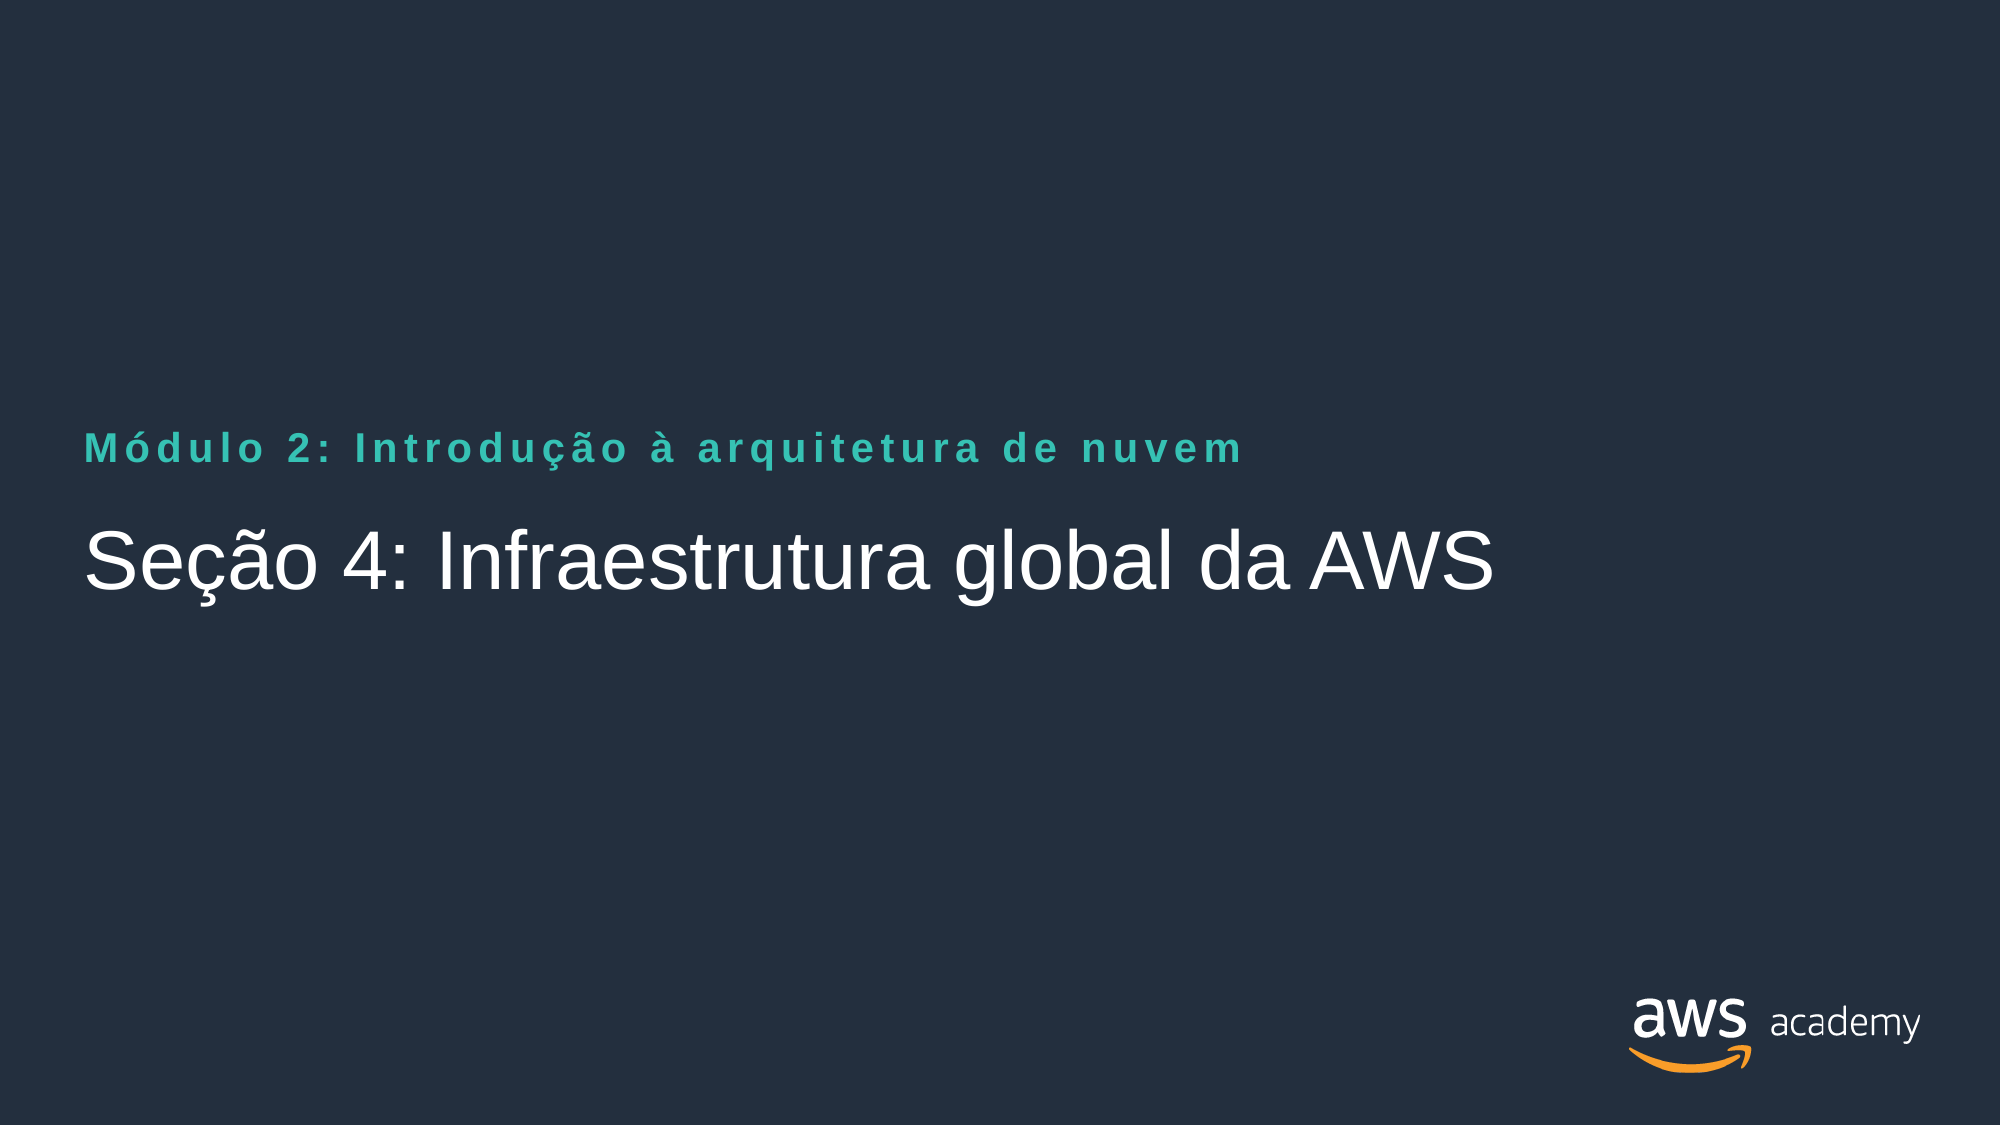

Módulo 2: Introdução à arquitetura de nuvem
# Seção 4: Infraestrutura global da AWS